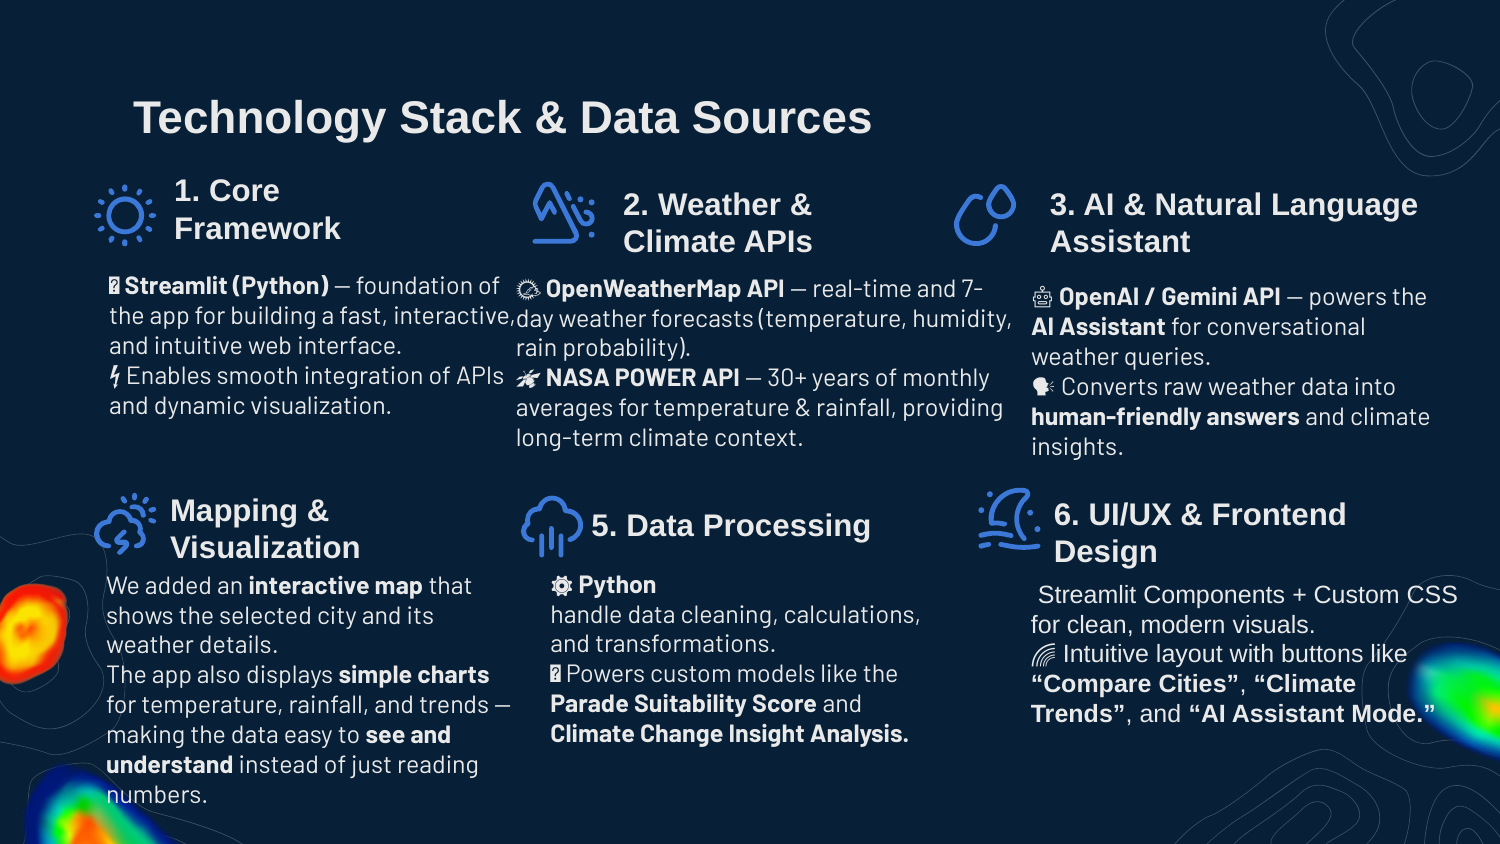

# Technology Stack & Data Sources
1. Core Framework
3. AI & Natural Language Assistant
2. Weather & Climate APIs

🧩 Streamlit (Python) — foundation of the app for building a fast, interactive, and intuitive web interface.
⚡ Enables smooth integration of APIs and dynamic visualization.
🌤️ OpenWeatherMap API — real-time and 7-day weather forecasts (temperature, humidity, rain probability).
🛰️ NASA POWER API — 30+ years of monthly averages for temperature & rainfall, providing long-term climate context.
🤖 OpenAI / Gemini API — powers the AI Assistant for conversational weather queries.
🗣️ Converts raw weather data into human-friendly answers and climate insights.
Mapping & Visualization
6. UI/UX & Frontend Design

5. Data Processing

⚙️ Python
handle data cleaning, calculations, and transformations.
🧮 Powers custom models like the Parade Suitability Score and Climate Change Insight Analysis.
We added an interactive map that shows the selected city and its weather details.
The app also displays simple charts for temperature, rainfall, and trends — making the data easy to see and understand instead of just reading numbers.
 Streamlit Components + Custom CSS for clean, modern visuals.
🌈 Intuitive layout with buttons like “Compare Cities”, “Climate Trends”, and “AI Assistant Mode.”